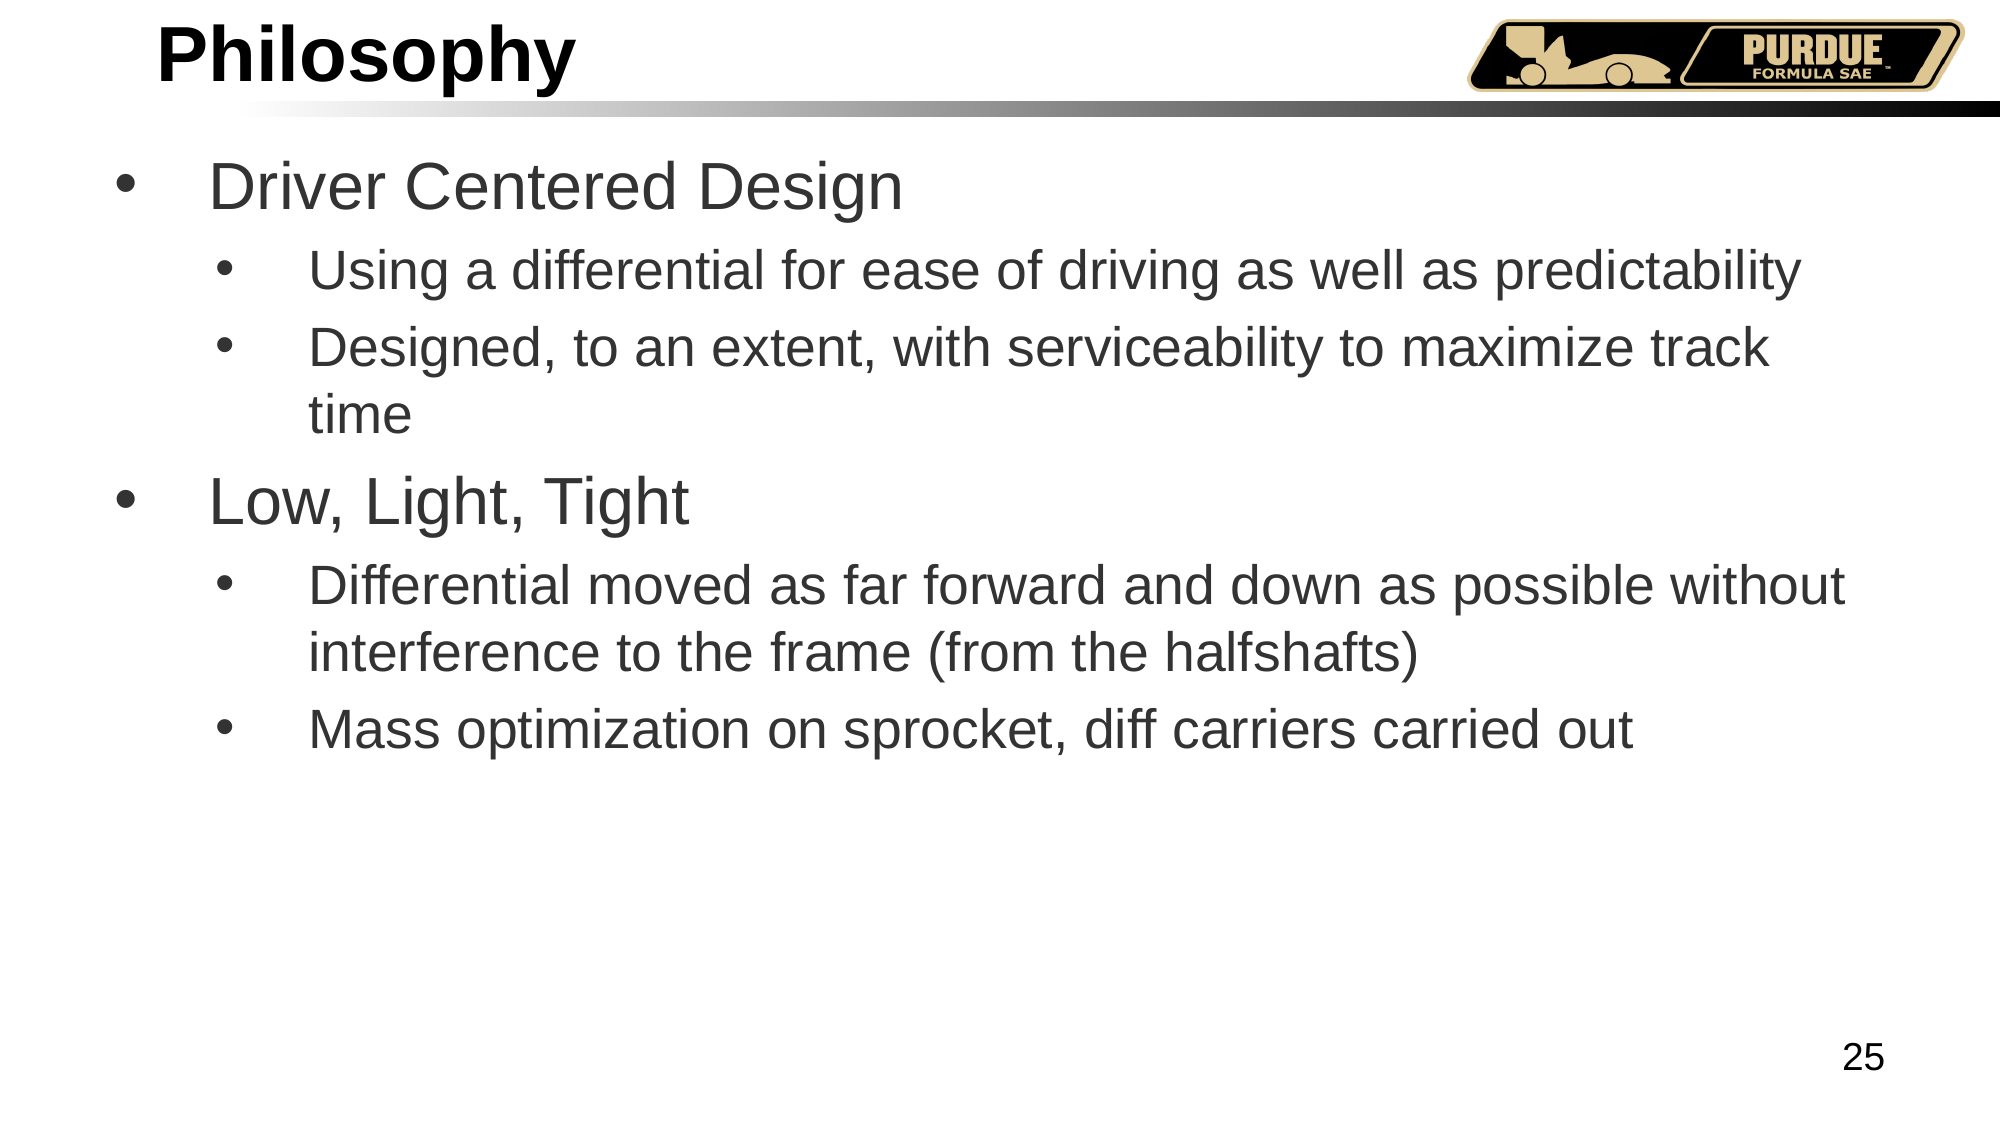

# Philosophy
Driver Centered Design
Using a differential for ease of driving as well as predictability
Designed, to an extent, with serviceability to maximize track time
Low, Light, Tight
Differential moved as far forward and down as possible without interference to the frame (from the halfshafts)
Mass optimization on sprocket, diff carriers carried out
25